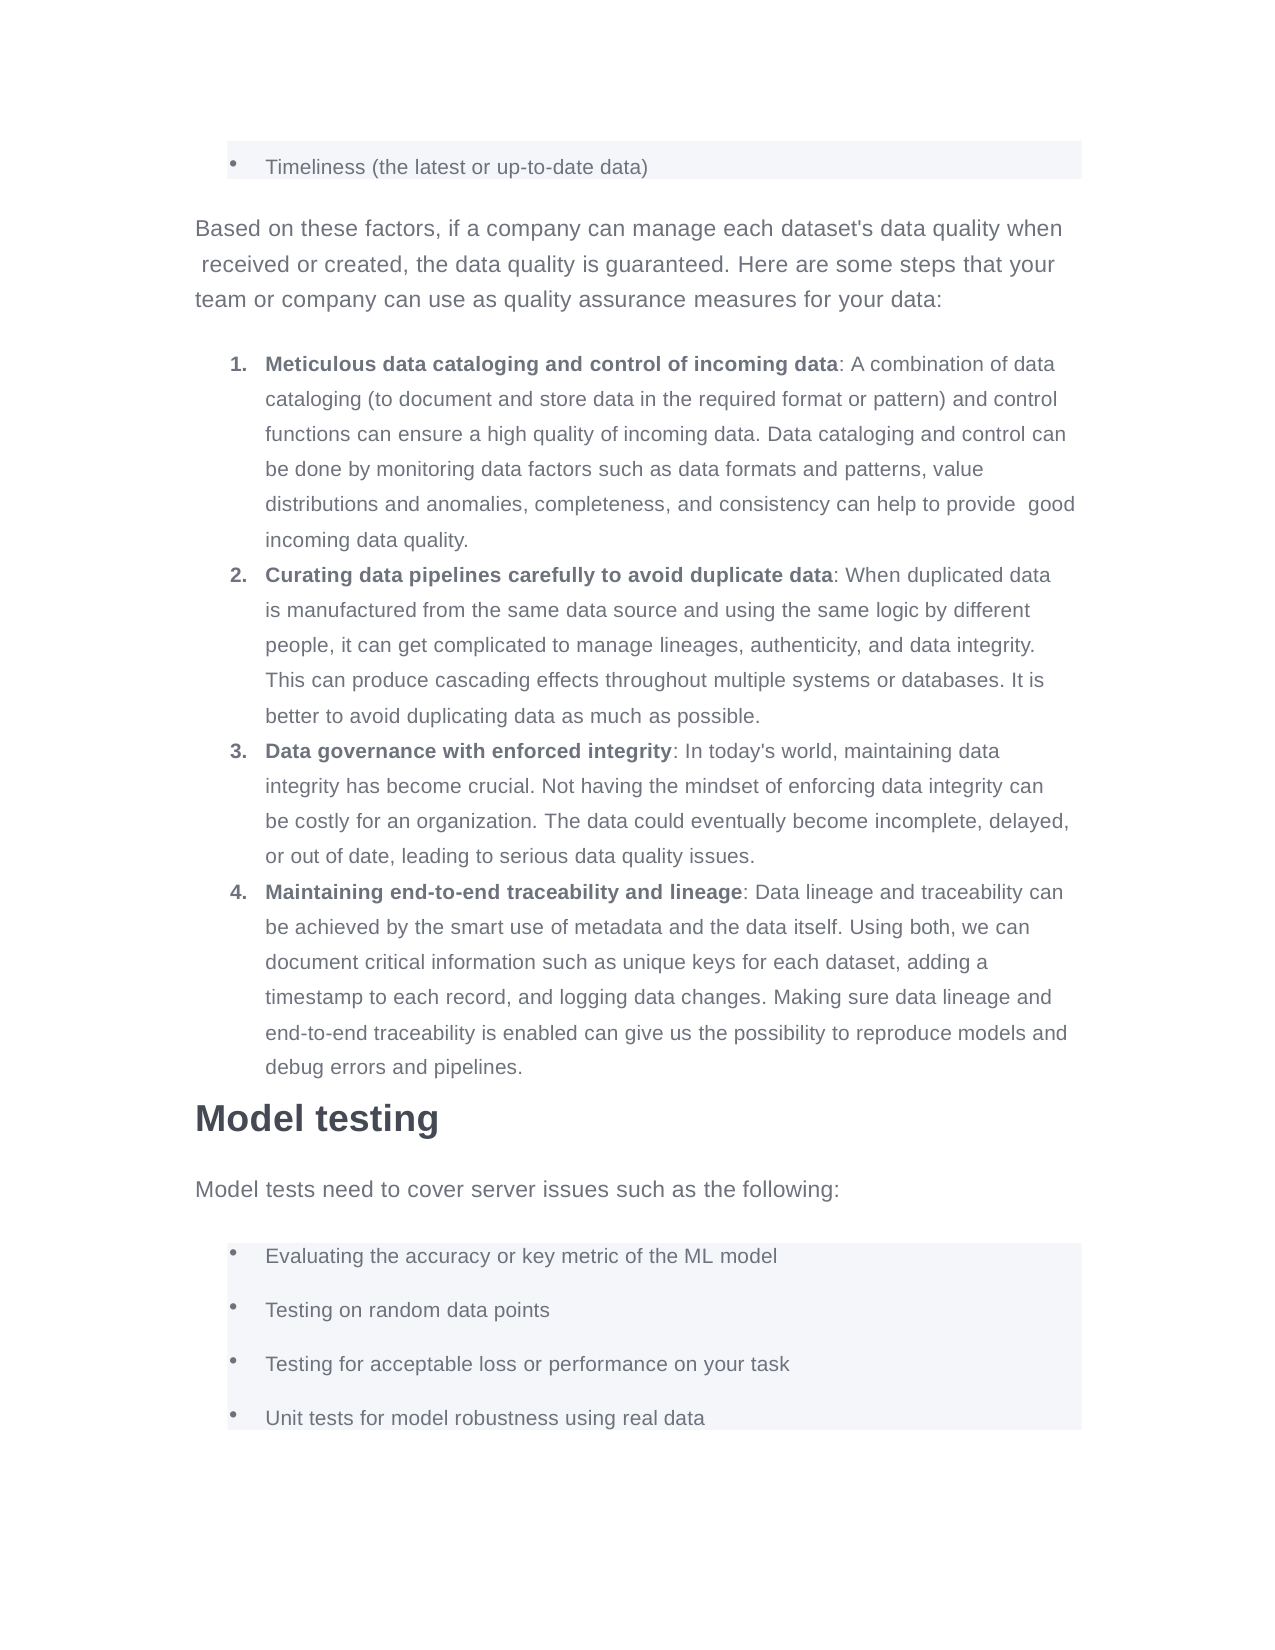

Timeliness (the latest or up-to-date data)
Based on these factors, if a company can manage each dataset's data quality when  received or created, the data quality is guaranteed. Here are some steps that your  team or company can use as quality assurance measures for your data:

Meticulous data cataloging and control of incoming data: A combination of data  cataloging (to document and store data in the required format or pattern) and control  functions can ensure a high quality of incoming data. Data cataloging and control can  be done by monitoring data factors such as data formats and patterns, value  distributions and anomalies, completeness, and consistency can help to provide  good incoming data quality.
Curating data pipelines carefully to avoid duplicate data: When duplicated data  is manufactured from the same data source and using the same logic by different  people, it can get complicated to manage lineages, authenticity, and data integrity.  This can produce cascading effects throughout multiple systems or databases. It is  better to avoid duplicating data as much as possible.
Data governance with enforced integrity: In today's world, maintaining data  integrity has become crucial. Not having the mindset of enforcing data integrity can  be costly for an organization. The data could eventually become incomplete, delayed,  or out of date, leading to serious data quality issues.
Maintaining end-to-end traceability and lineage: Data lineage and traceability can  be achieved by the smart use of metadata and the data itself. Using both, we can  document critical information such as unique keys for each dataset, adding a  timestamp to each record, and logging data changes. Making sure data lineage and  end-to-end traceability is enabled can give us the possibility to reproduce models and  debug errors and pipelines.
Model testing
Model tests need to cover server issues such as the following:
Evaluating the accuracy or key metric of the ML model

Testing on random data points

Testing for acceptable loss or performance on your task

Unit tests for model robustness using real data